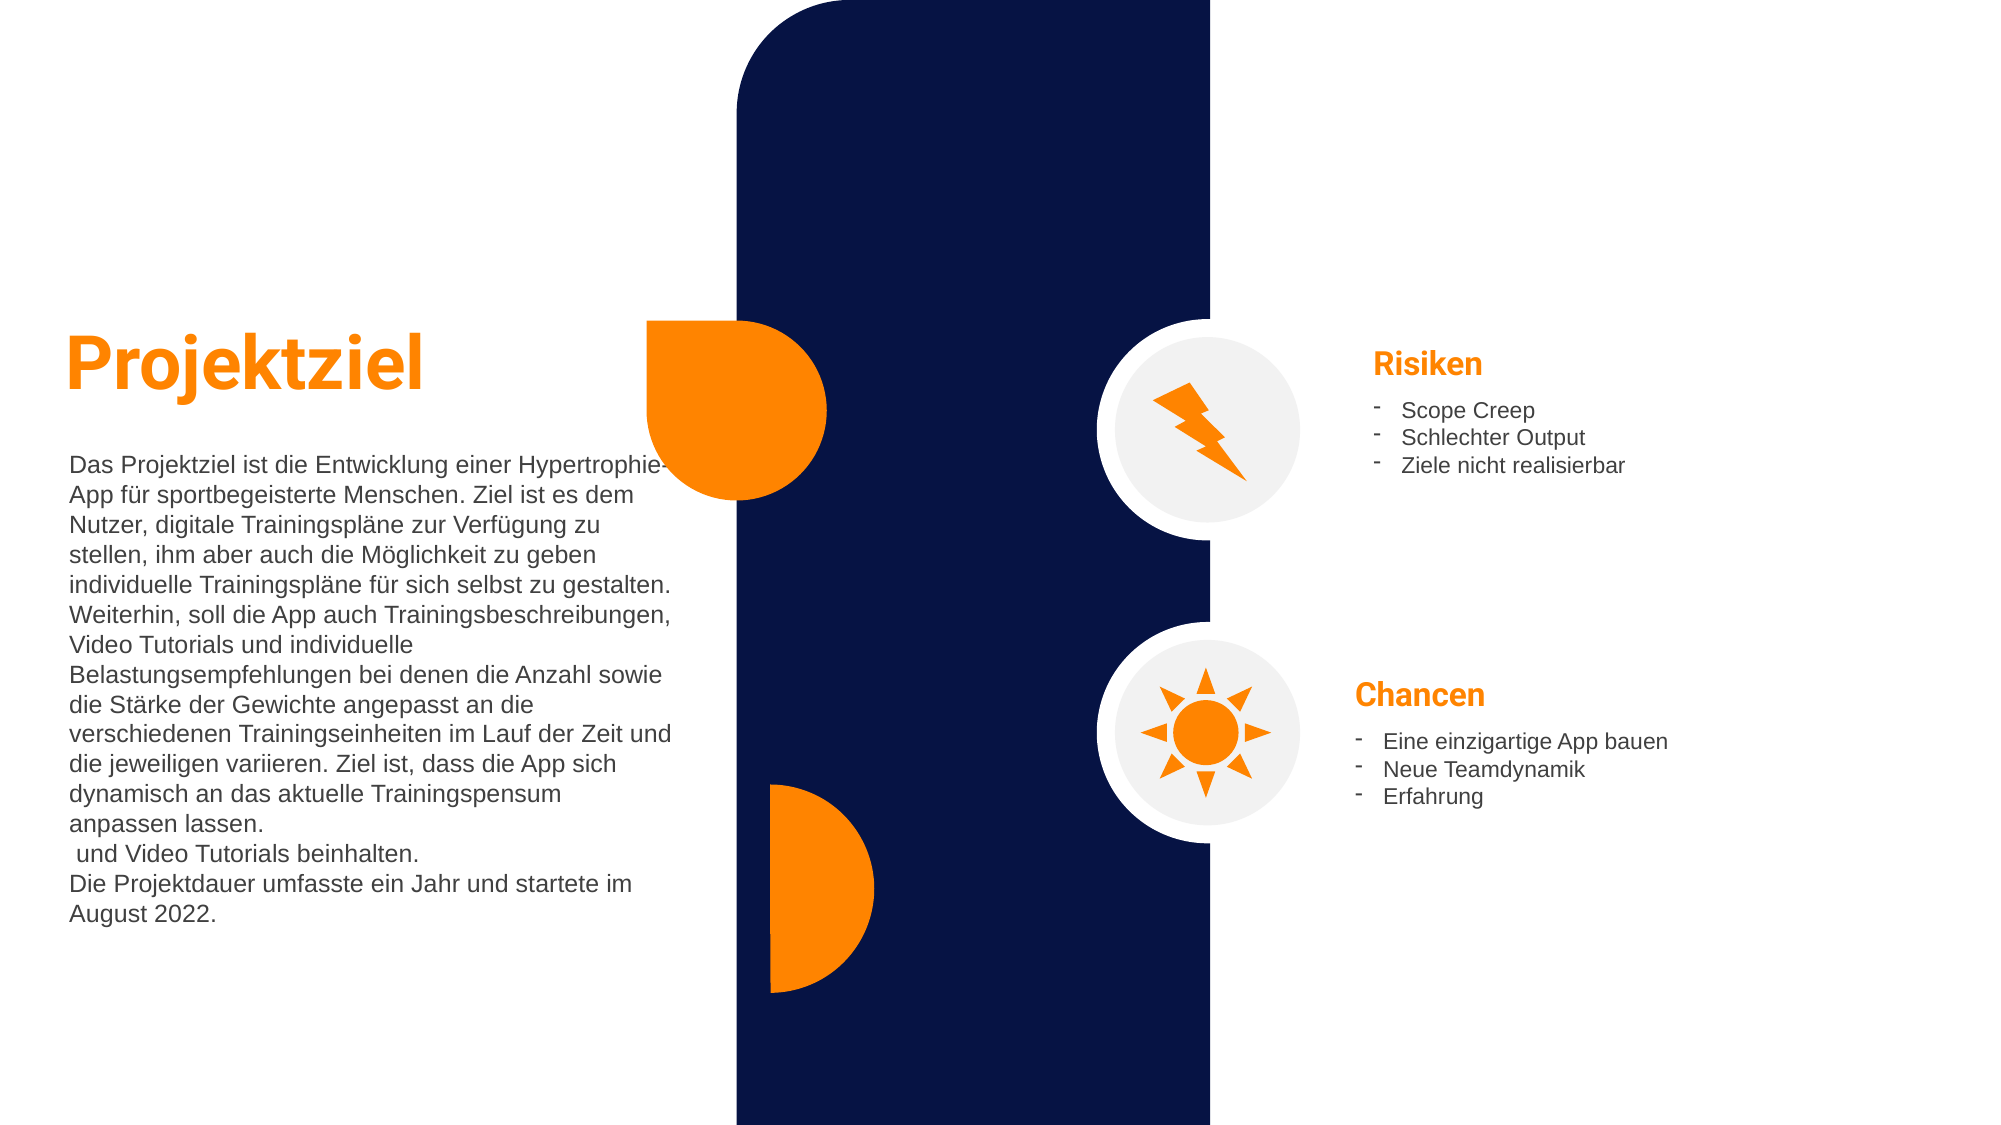

Projektziel

Risiken

Scope Creep
Schlechter Output
Ziele nicht realisierbar
Das Projektziel ist die Entwicklung einer Hypertrophie-App für sportbegeisterte Menschen. Ziel ist es dem Nutzer, digitale Trainingspläne zur Verfügung zu stellen, ihm aber auch die Möglichkeit zu geben individuelle Trainingspläne für sich selbst zu gestalten. Weiterhin, soll die App auch Trainingsbeschreibungen, Video Tutorials und individuelle Belastungsempfehlungen bei denen die Anzahl sowie die Stärke der Gewichte angepasst an die verschiedenen Trainingseinheiten im Lauf der Zeit und die jeweiligen variieren. Ziel ist, dass die App sich dynamisch an das aktuelle Trainingspensum anpassen lassen.
 und Video Tutorials beinhalten.
Die Projektdauer umfasste ein Jahr und startete im August 2022.

Chancen
Eine einzigartige App bauen
Neue Teamdynamik
Erfahrung